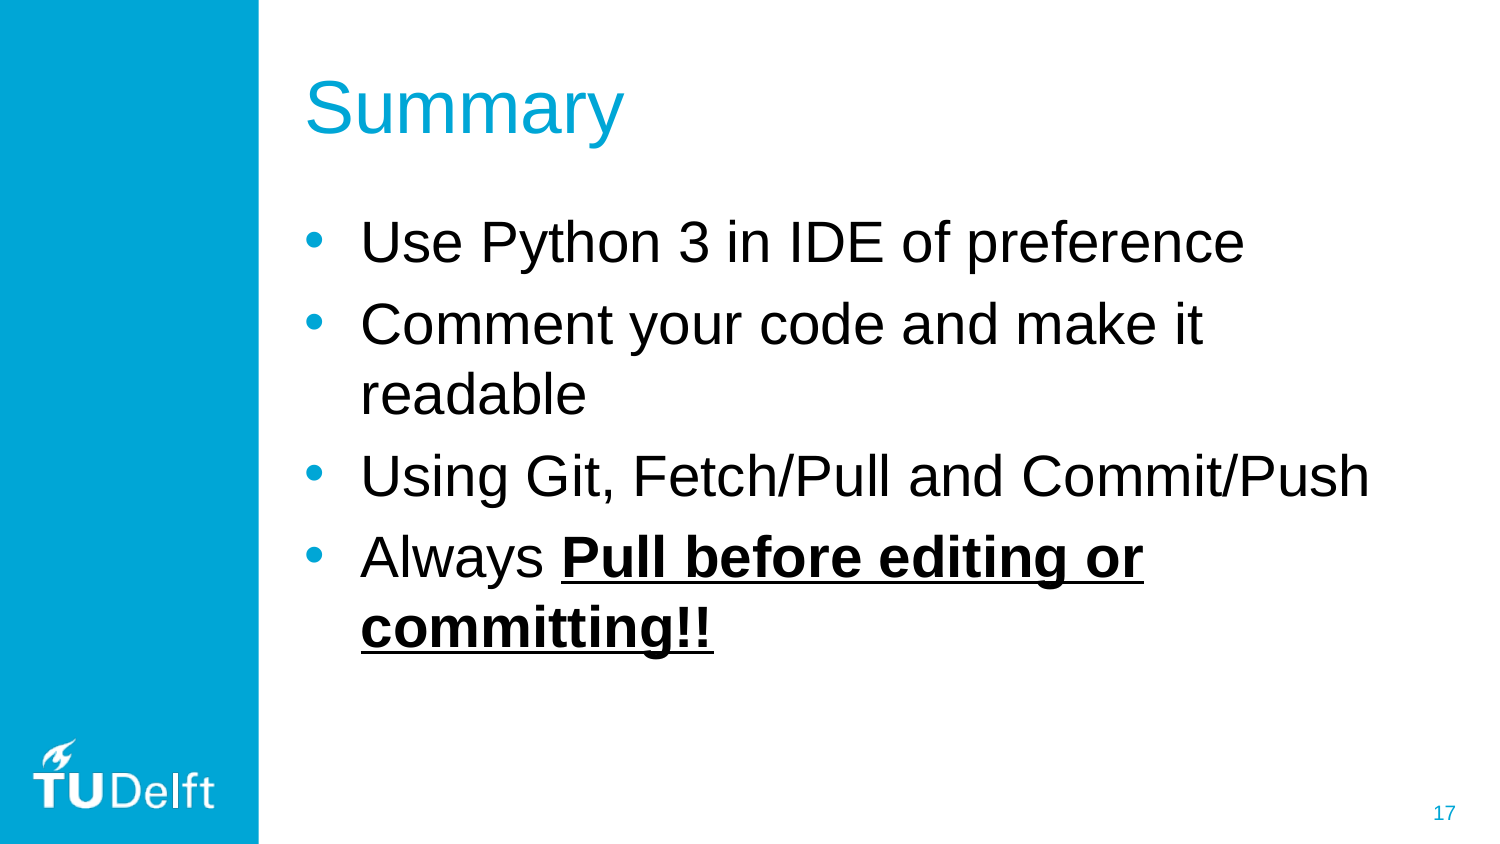

# Summary
Use Python 3 in IDE of preference
Comment your code and make it readable
Using Git, Fetch/Pull and Commit/Push
Always Pull before editing or committing!!